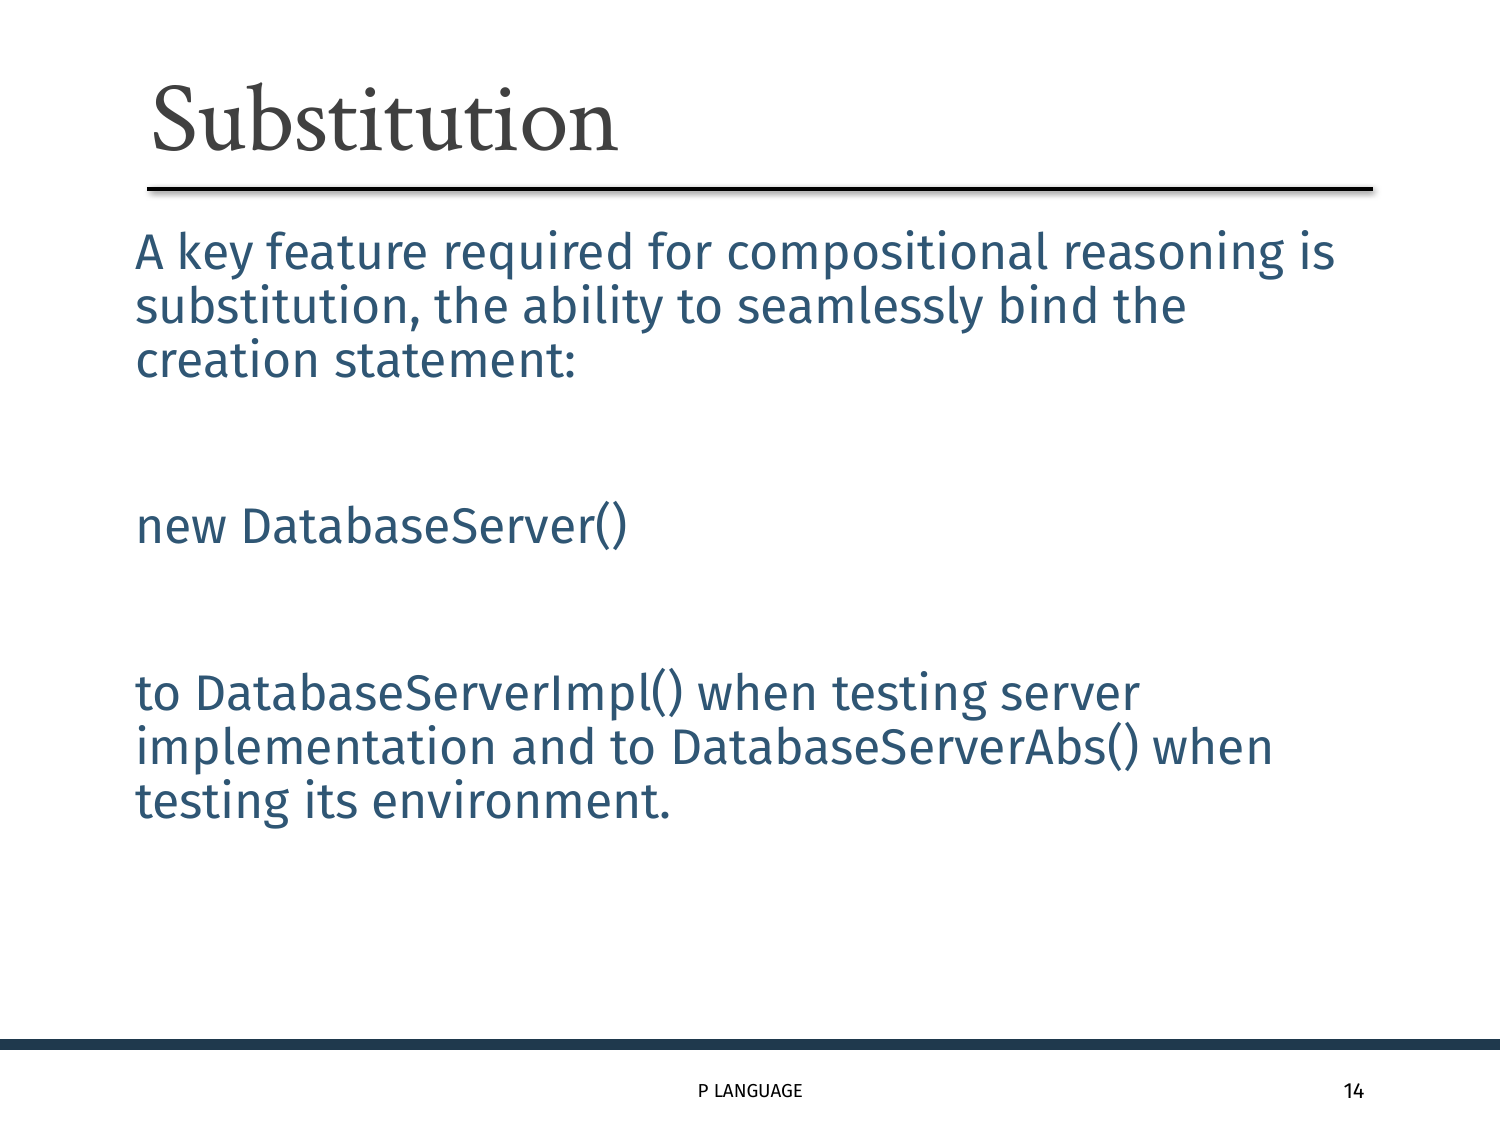

# Substitution
A key feature required for compositional reasoning is substitution, the ability to seamlessly bind the creation statement:

new DatabaseServer()

to DatabaseServerImpl() when testing server implementation and to DatabaseServerAbs() when testing its environment.

P Language
14